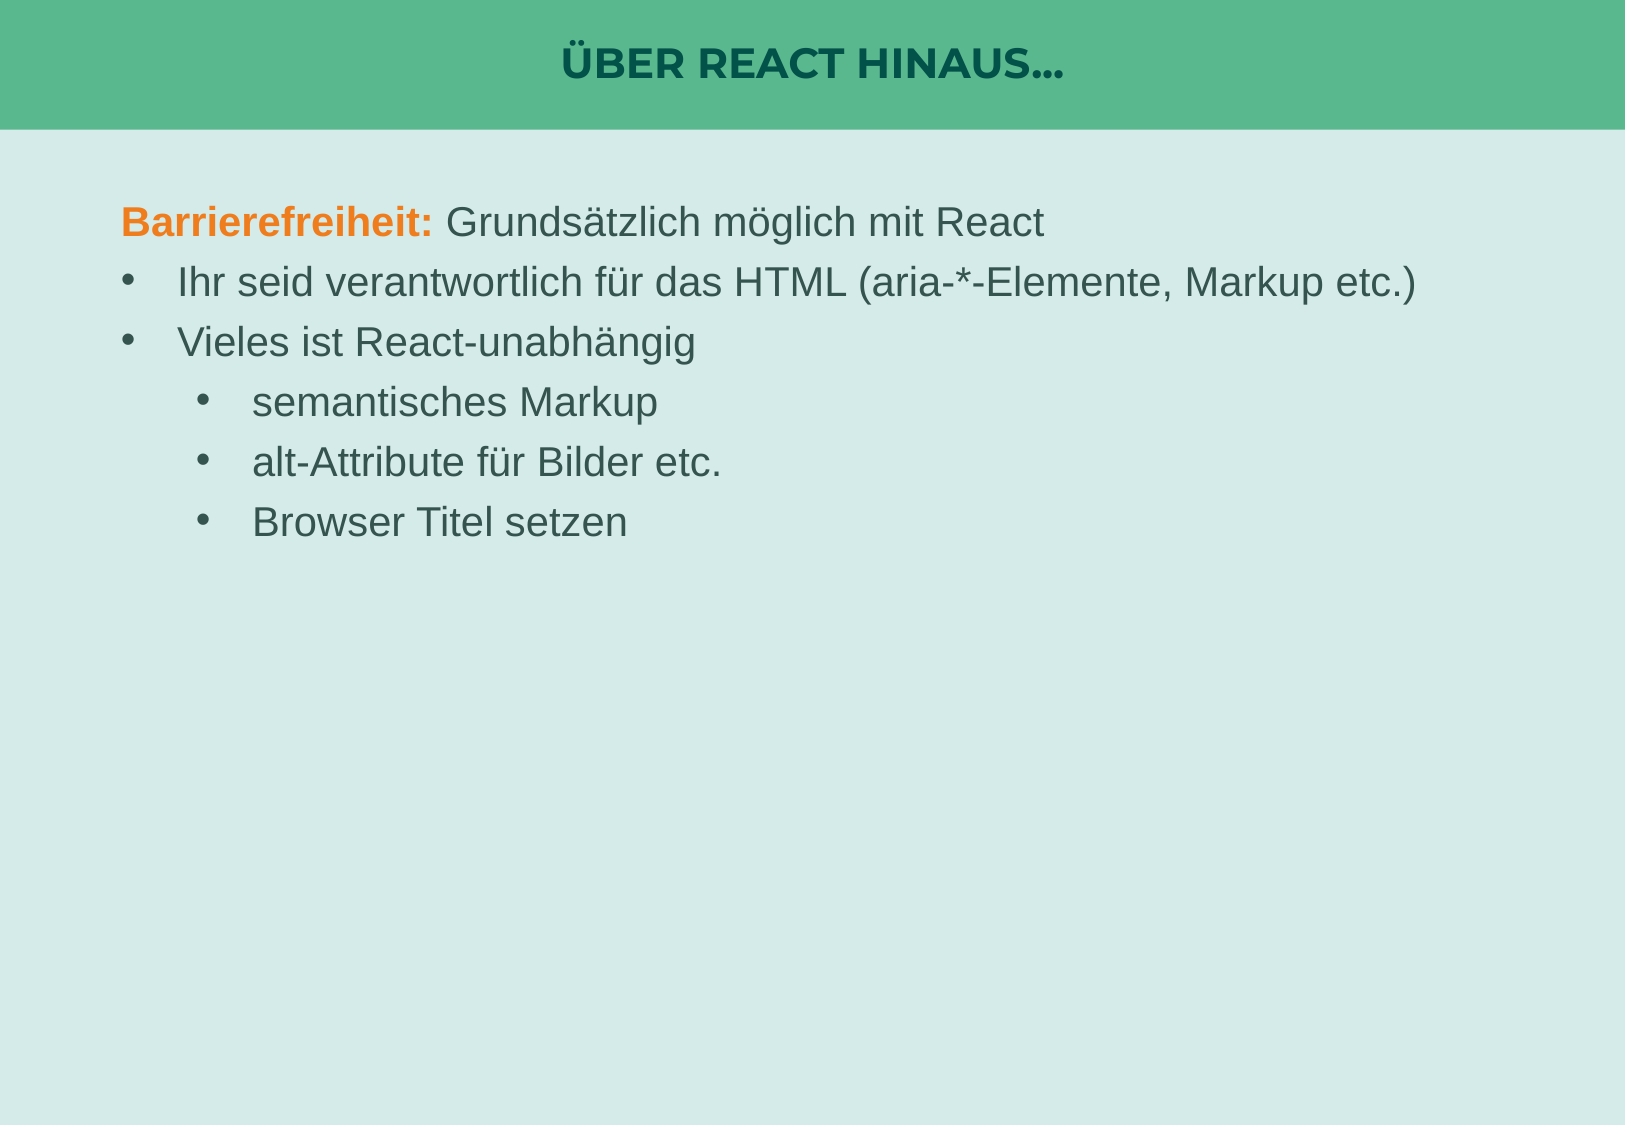

# Über React Hinaus...
Barrierefreiheit: Grundsätzlich möglich mit React
Ihr seid verantwortlich für das HTML (aria-*-Elemente, Markup etc.)
Vieles ist React-unabhängig
semantisches Markup
alt-Attribute für Bilder etc.
Browser Titel setzen